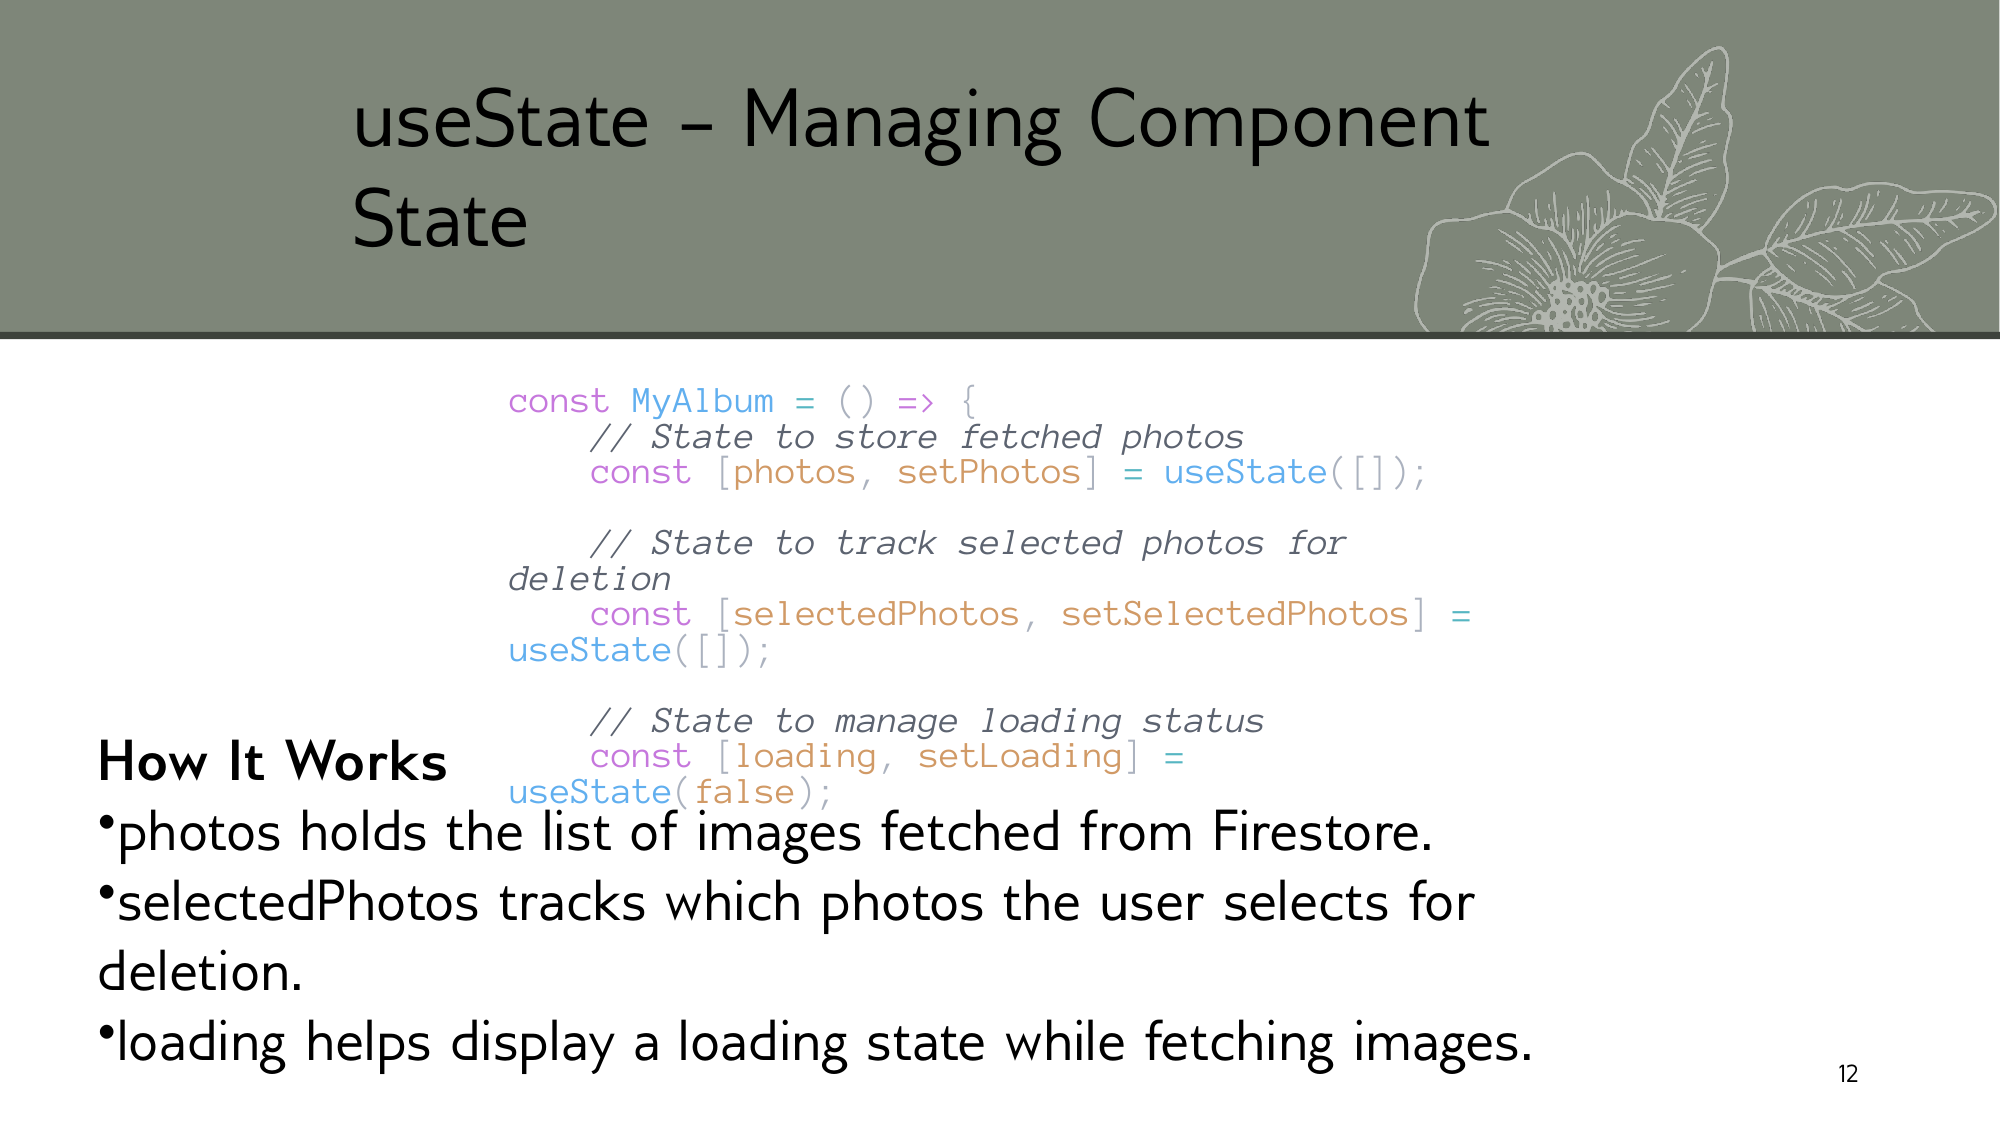

# useState – Managing Component State
const MyAlbum = () => {
    // State to store fetched photos
    const [photos, setPhotos] = useState([]);
    // State to track selected photos for deletion
    const [selectedPhotos, setSelectedPhotos] = useState([]);
    // State to manage loading status
    const [loading, setLoading] = useState(false);
How It Works
photos holds the list of images fetched from Firestore.
selectedPhotos tracks which photos the user selects for deletion.
loading helps display a loading state while fetching images.

12